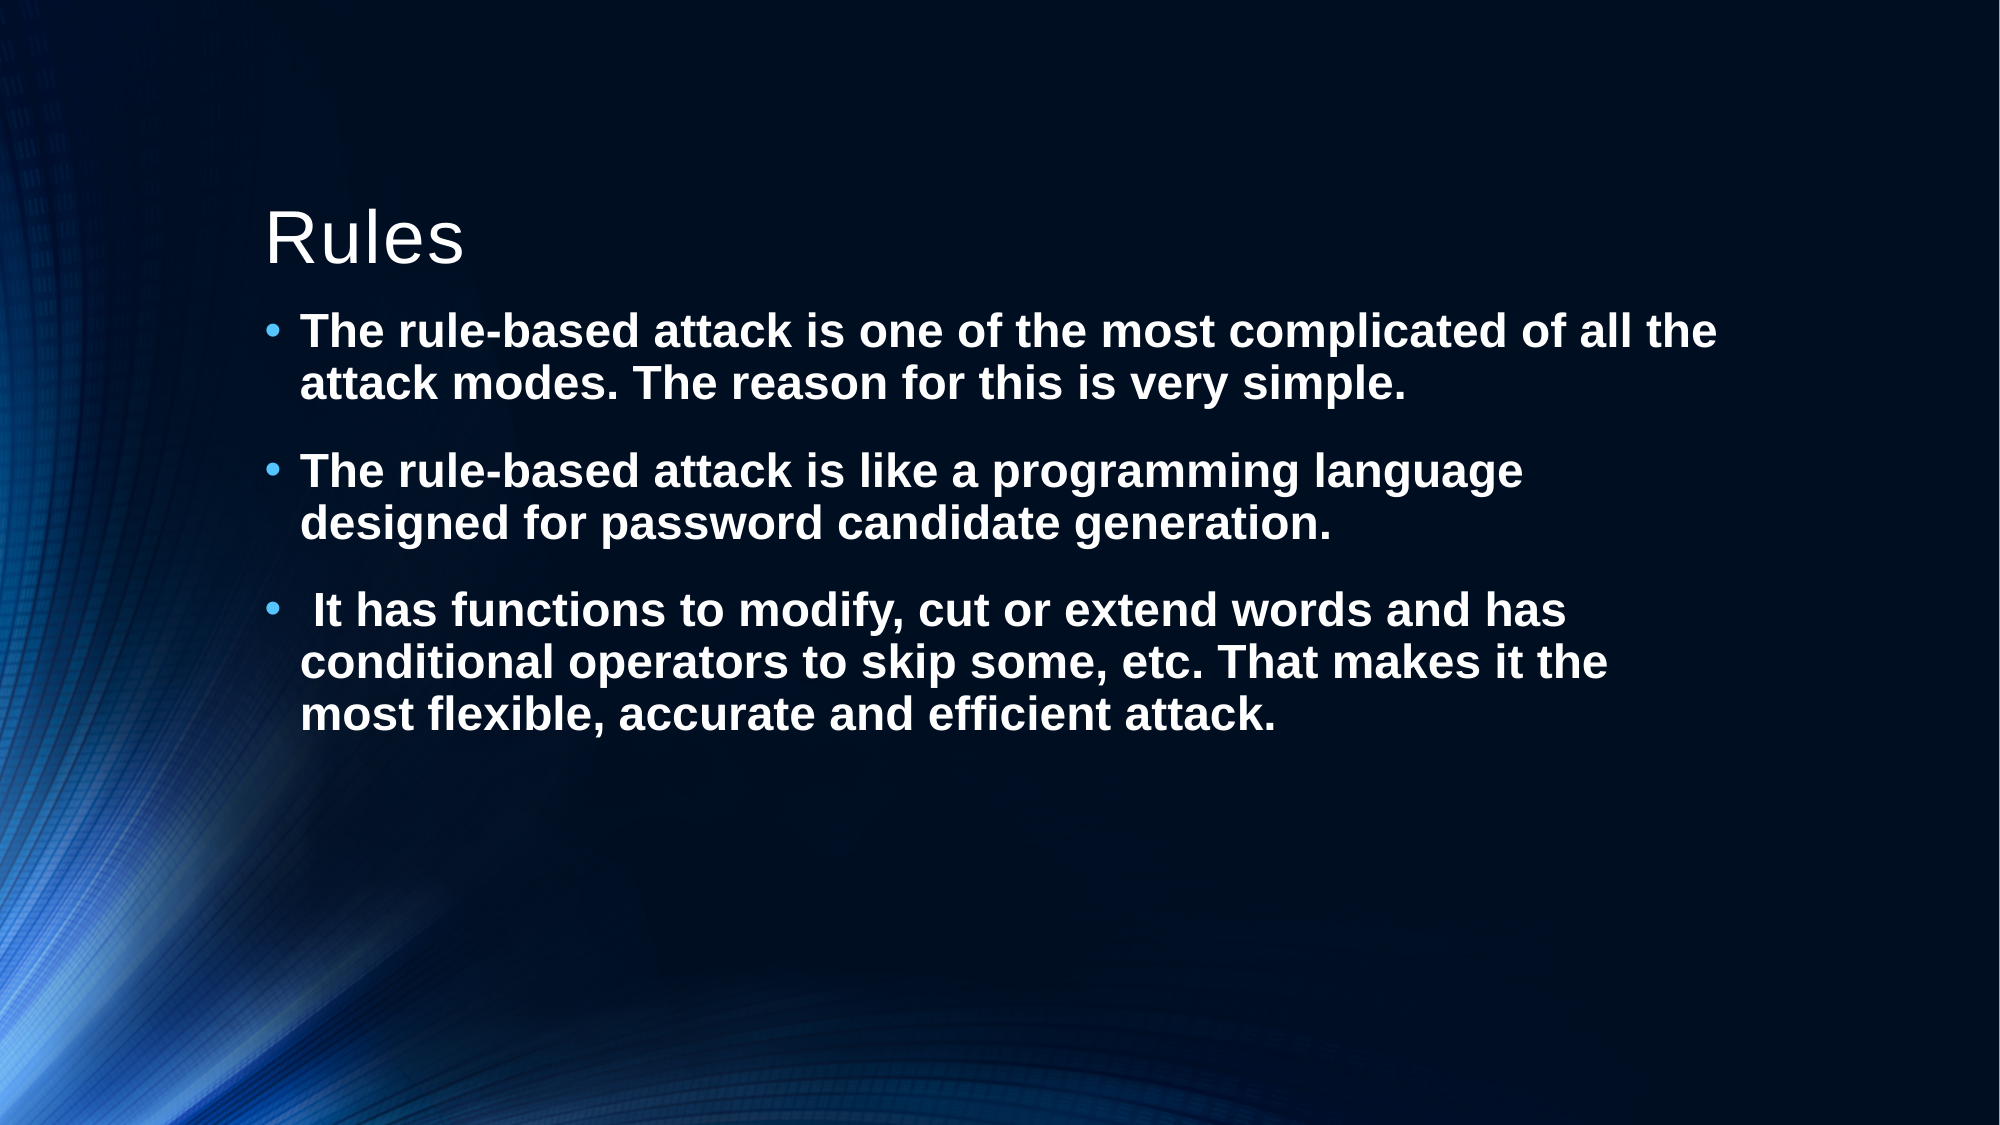

# Rules
The rule-based attack is one of the most complicated of all the attack modes. The reason for this is very simple.
The rule-based attack is like a programming language designed for password candidate generation.
 It has functions to modify, cut or extend words and has conditional operators to skip some, etc. That makes it the most flexible, accurate and efficient attack.